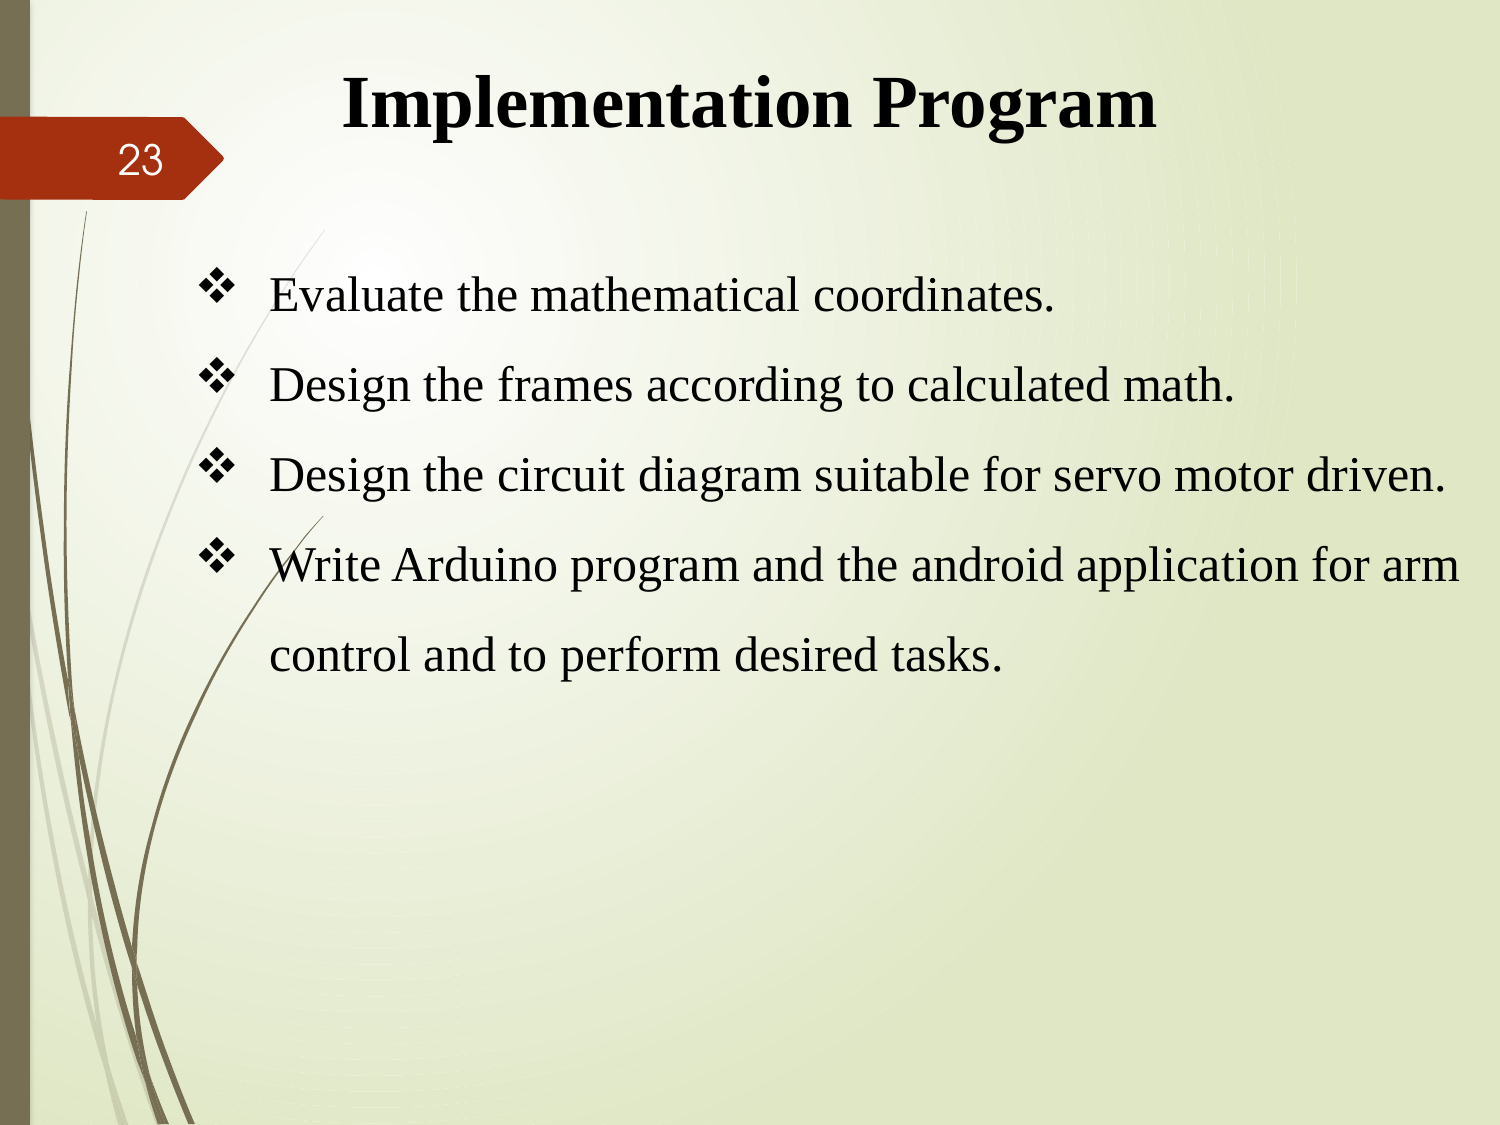

# Implementation Program
23
Evaluate the mathematical coordinates.
Design the frames according to calculated math.
Design the circuit diagram suitable for servo motor driven.
Write Arduino program and the android application for arm control and to perform desired tasks.